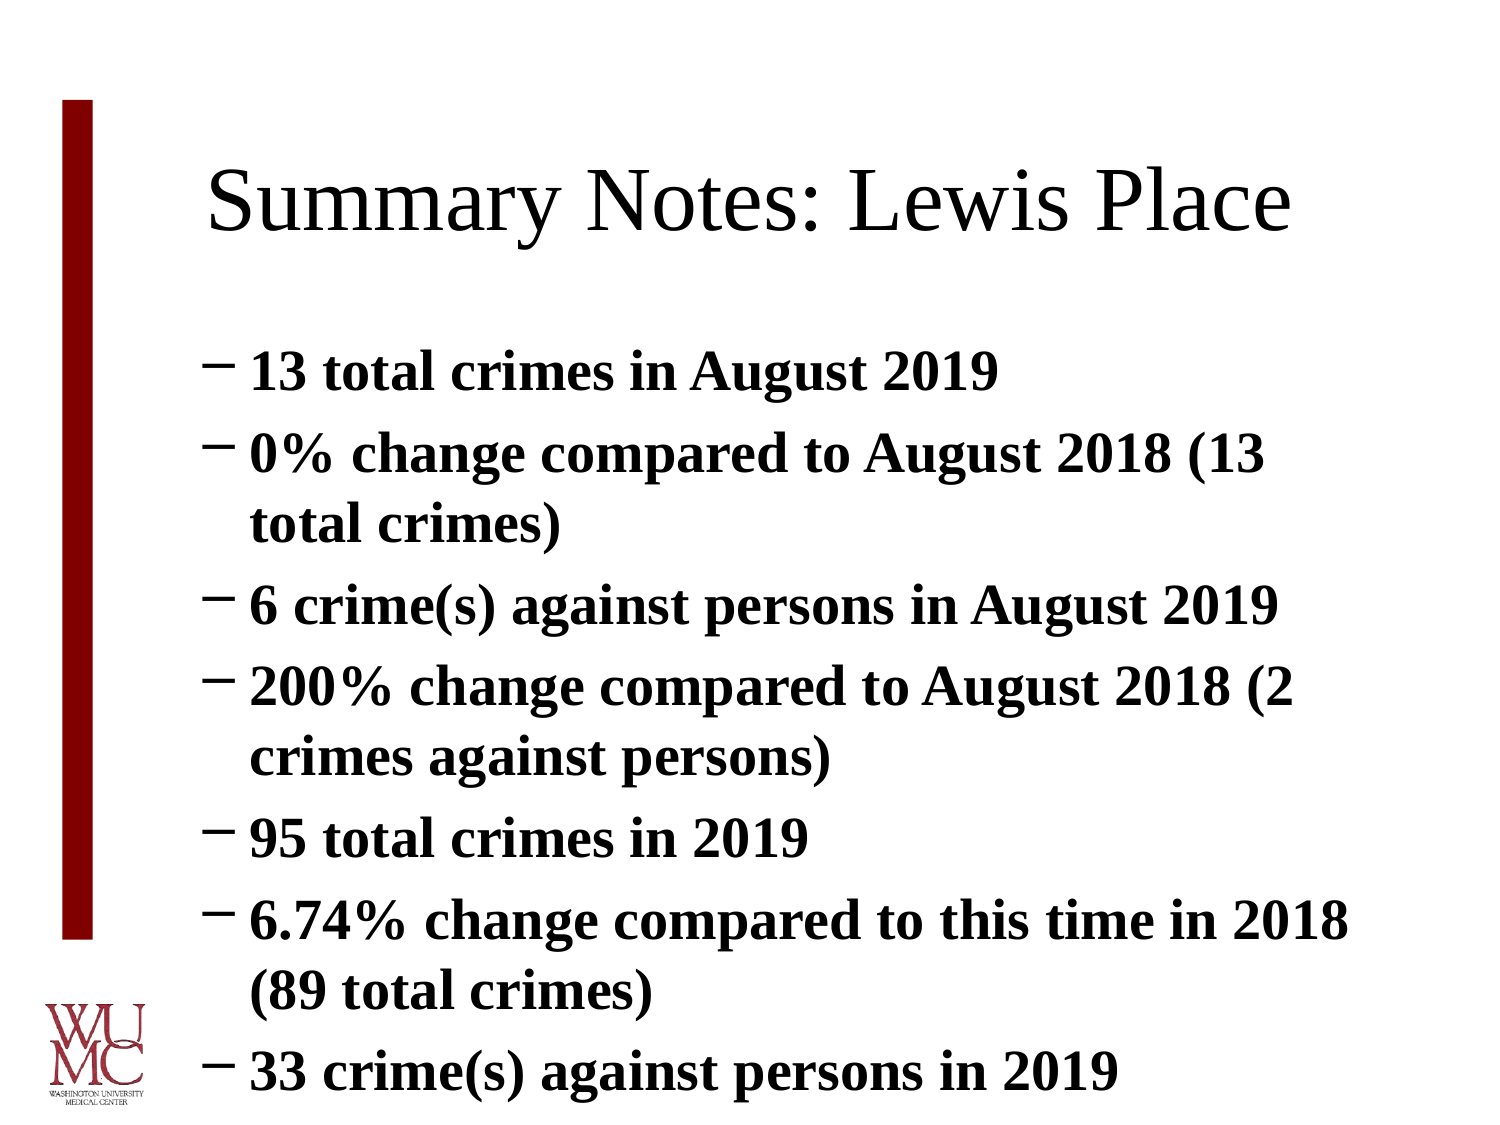

# Summary Notes: Lewis Place
13 total crimes in August 2019
0% change compared to August 2018 (13 total crimes)
6 crime(s) against persons in August 2019
200% change compared to August 2018 (2 crimes against persons)
95 total crimes in 2019
6.74% change compared to this time in 2018 (89 total crimes)
33 crime(s) against persons in 2019
-5.71% change compared to this time in 2018 (35 crimes against persons)